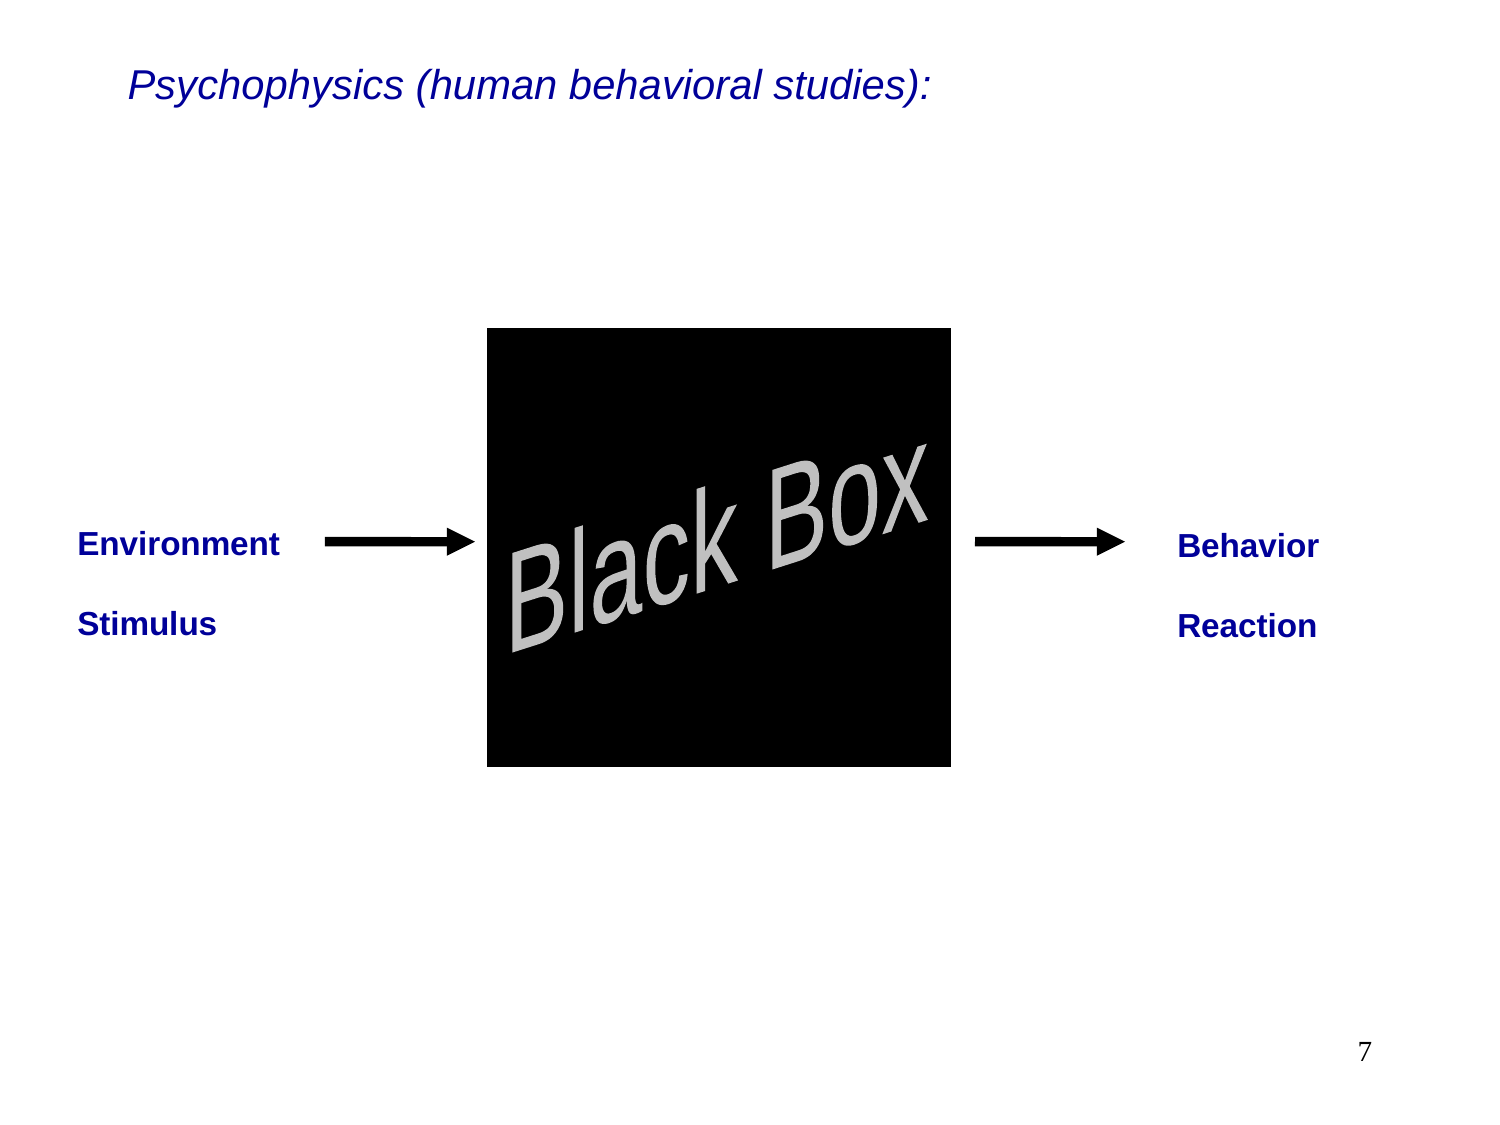

# Psychophysics (human behavioral studies):

Black Box
Environment

Stimulus
Behavior

Reaction

7